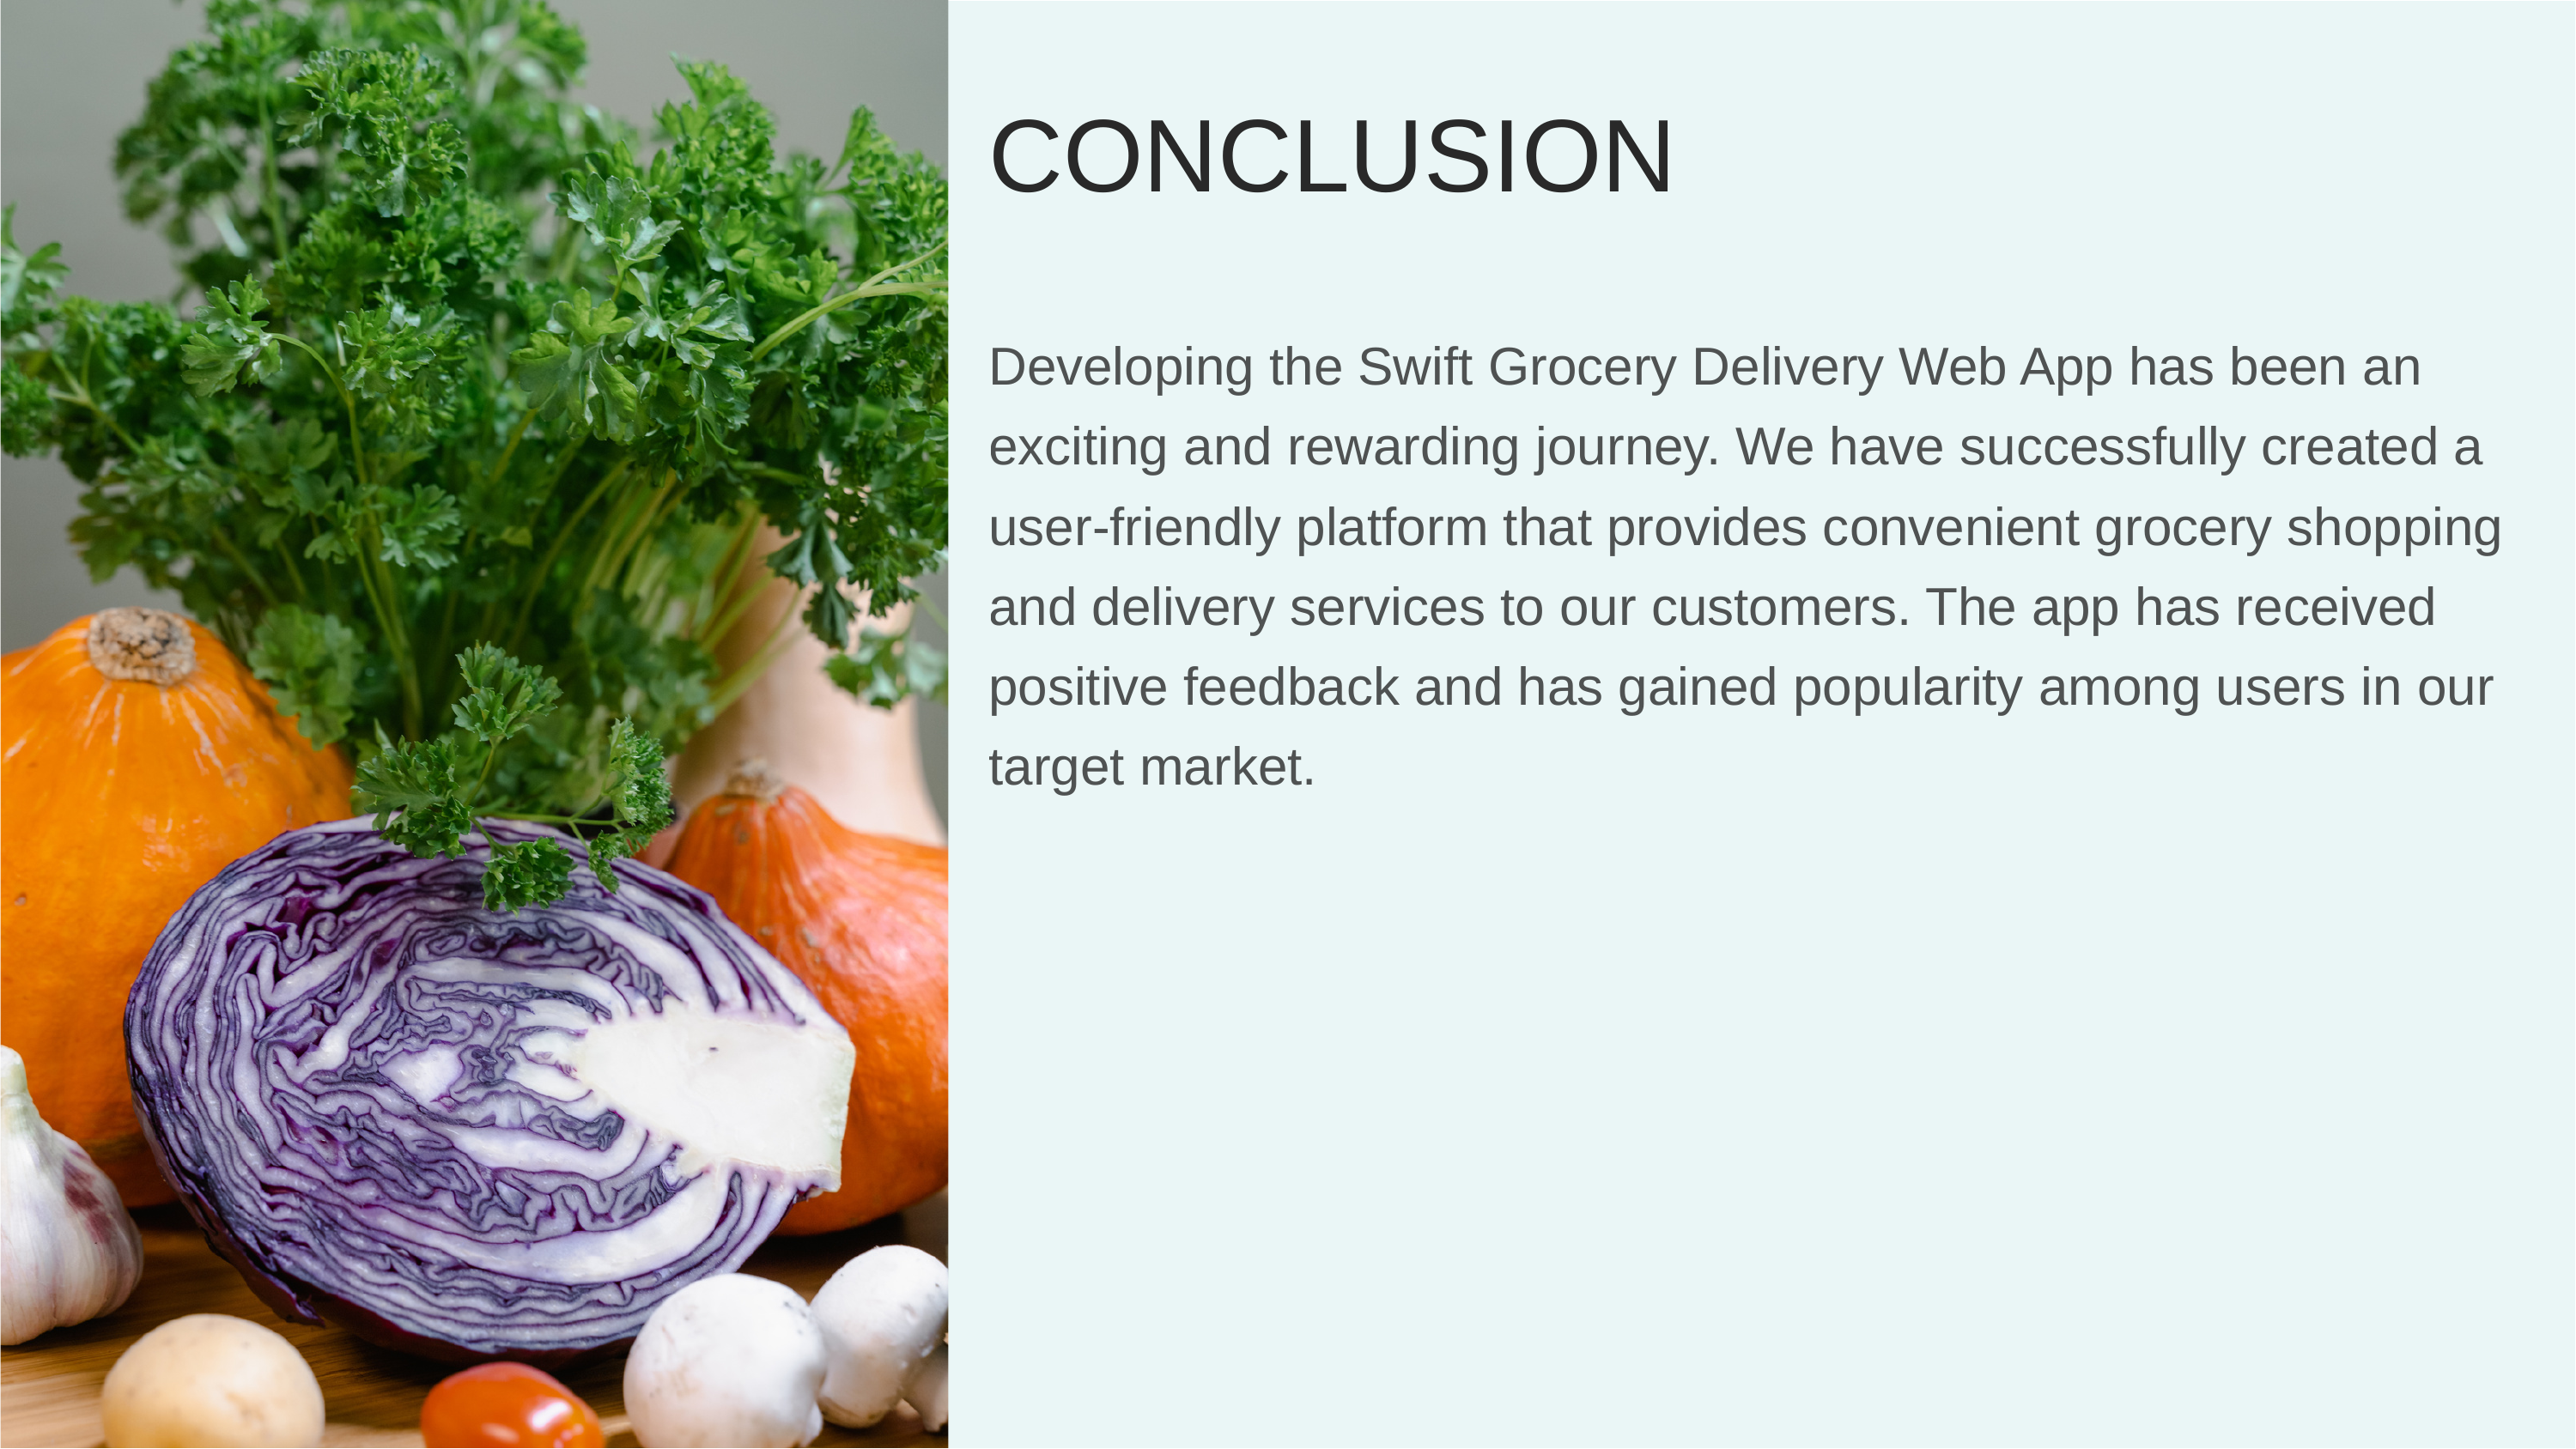

CONCLUSION
Developing the Swift Grocery Delivery Web App has been an exciting and rewarding journey. We have successfully created a user-friendly platform that provides convenient grocery shopping and delivery services to our customers. The app has received positive feedback and has gained popularity among users in our target market.